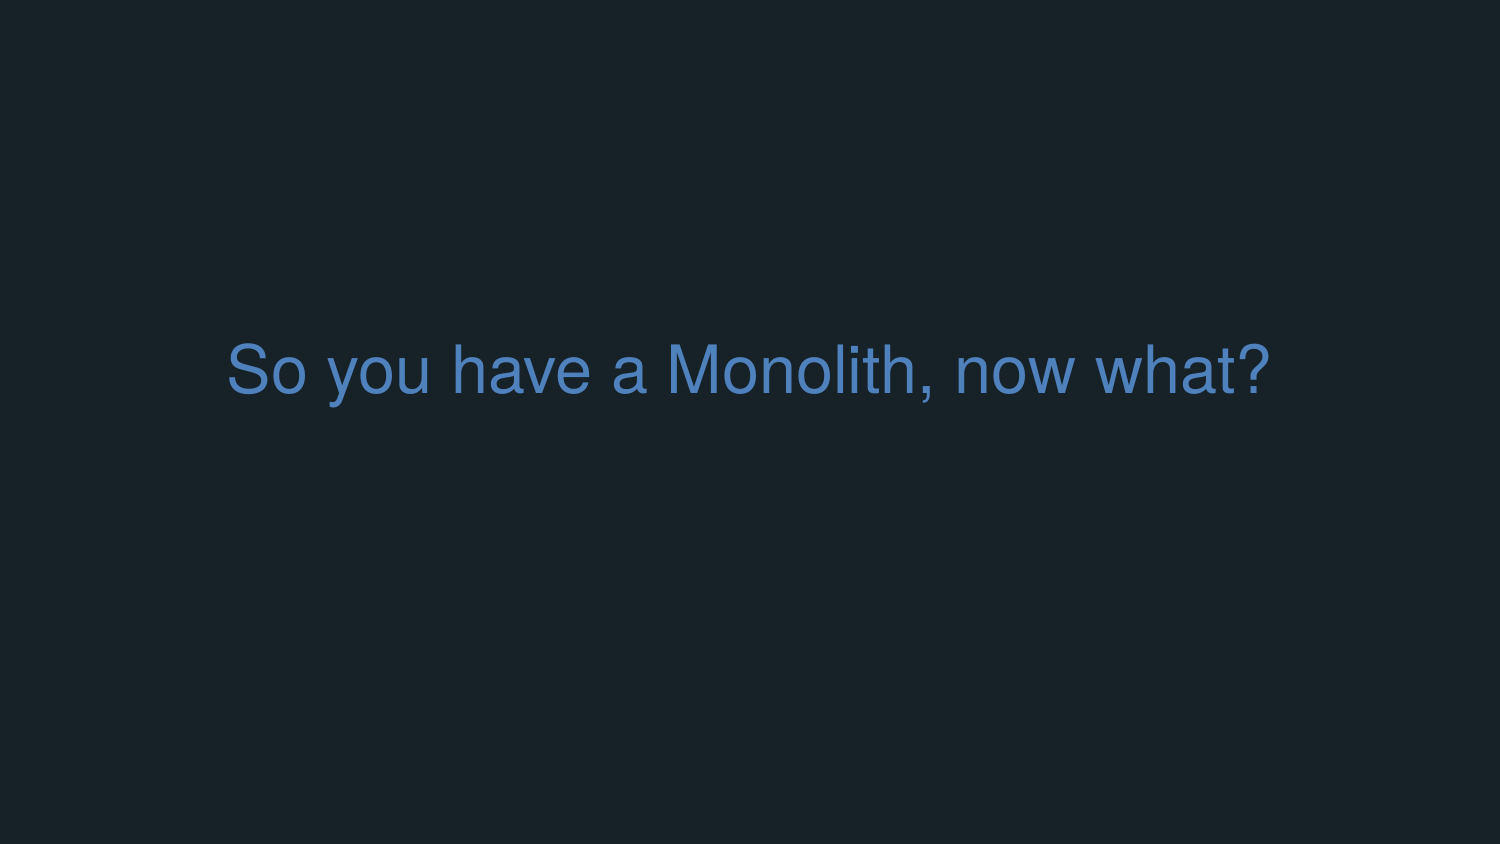

# So you have a Monolith, now what?